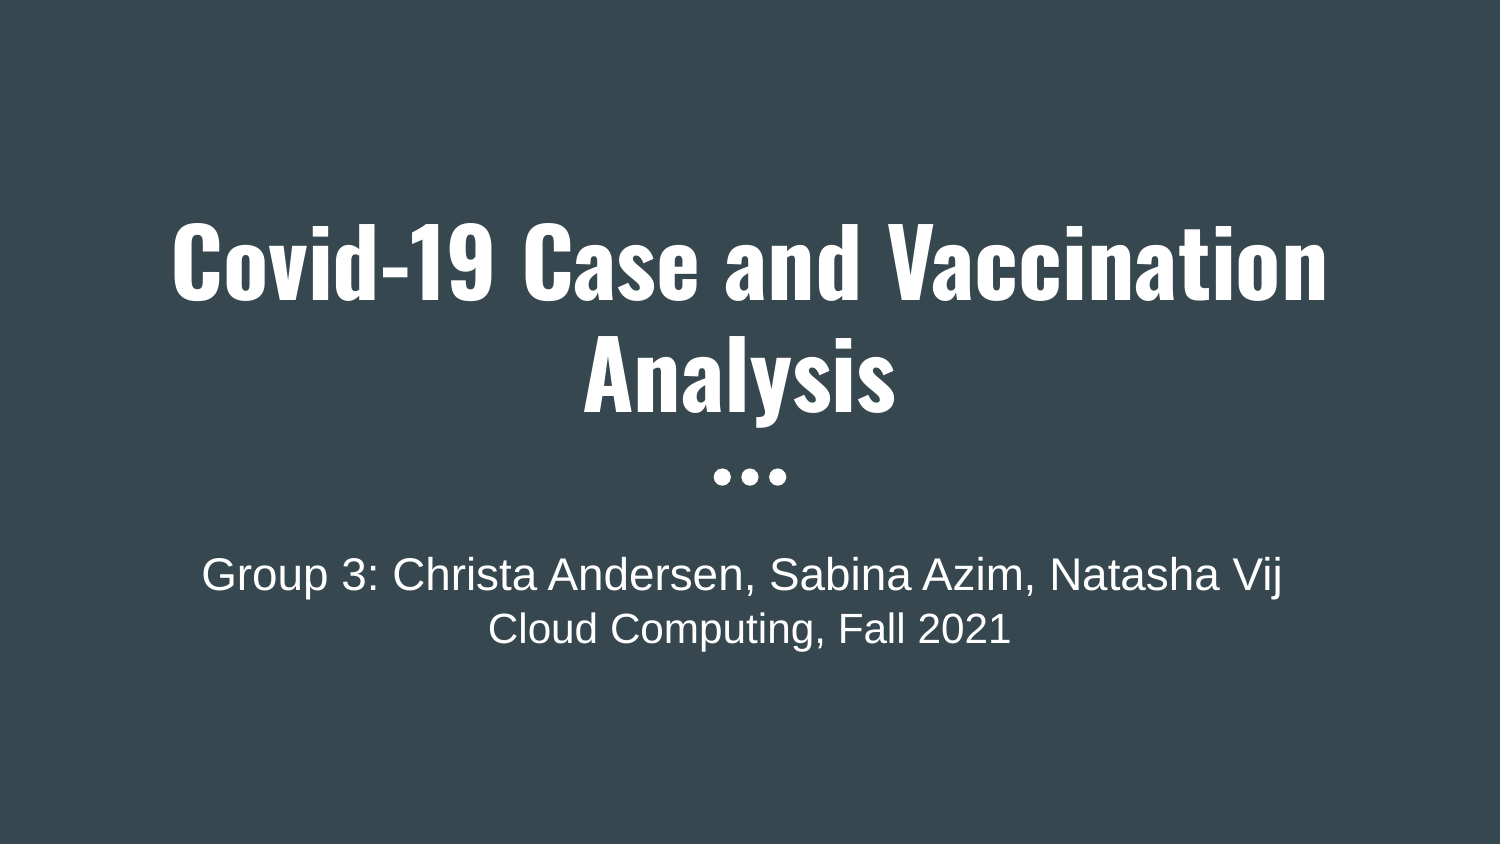

# Covid-19 Case and Vaccination Analysis
Group 3: Christa Andersen, Sabina Azim, Natasha Vij
Cloud Computing, Fall 2021